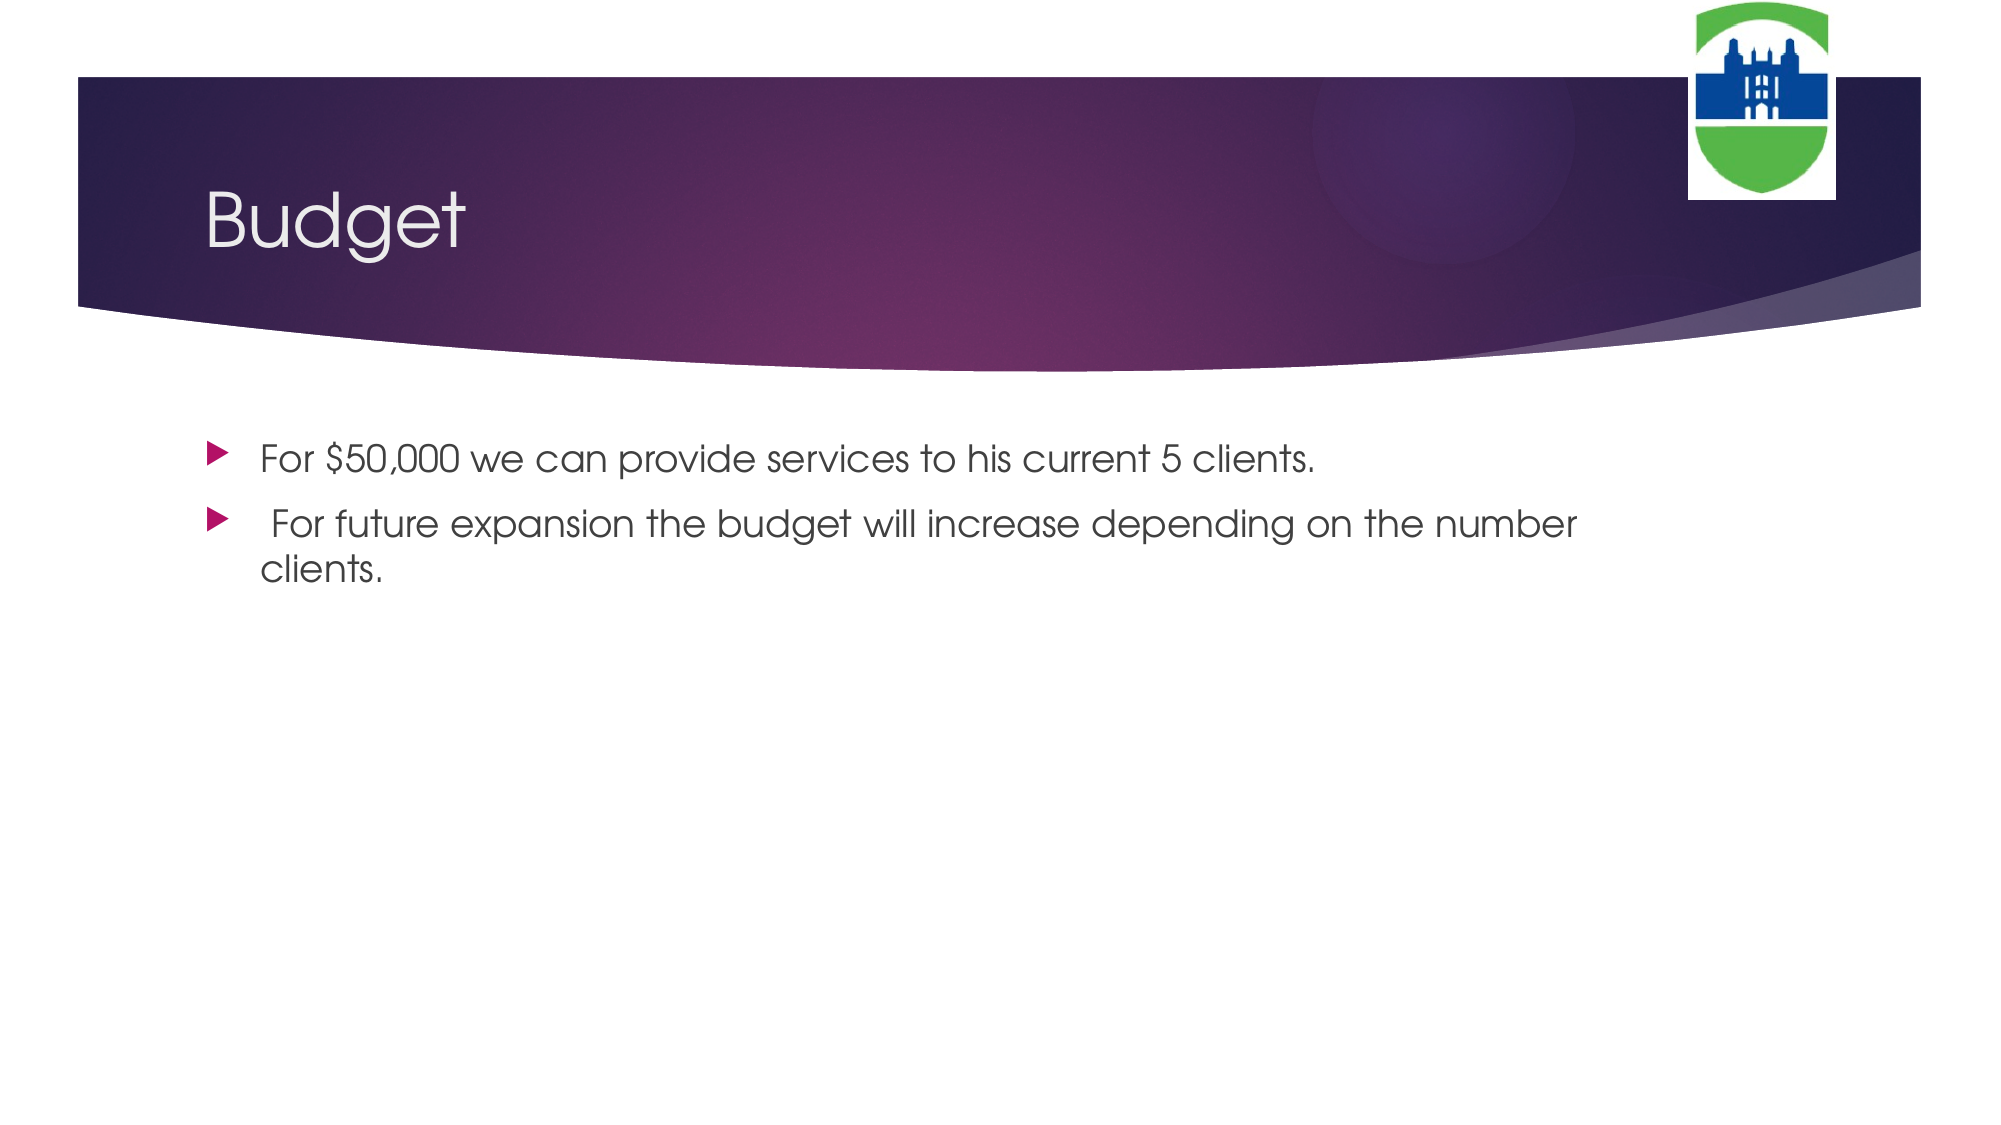

# Budget
For $50,000 we can provide services to his current 5 clients.
 For future expansion the budget will increase depending on the number clients.